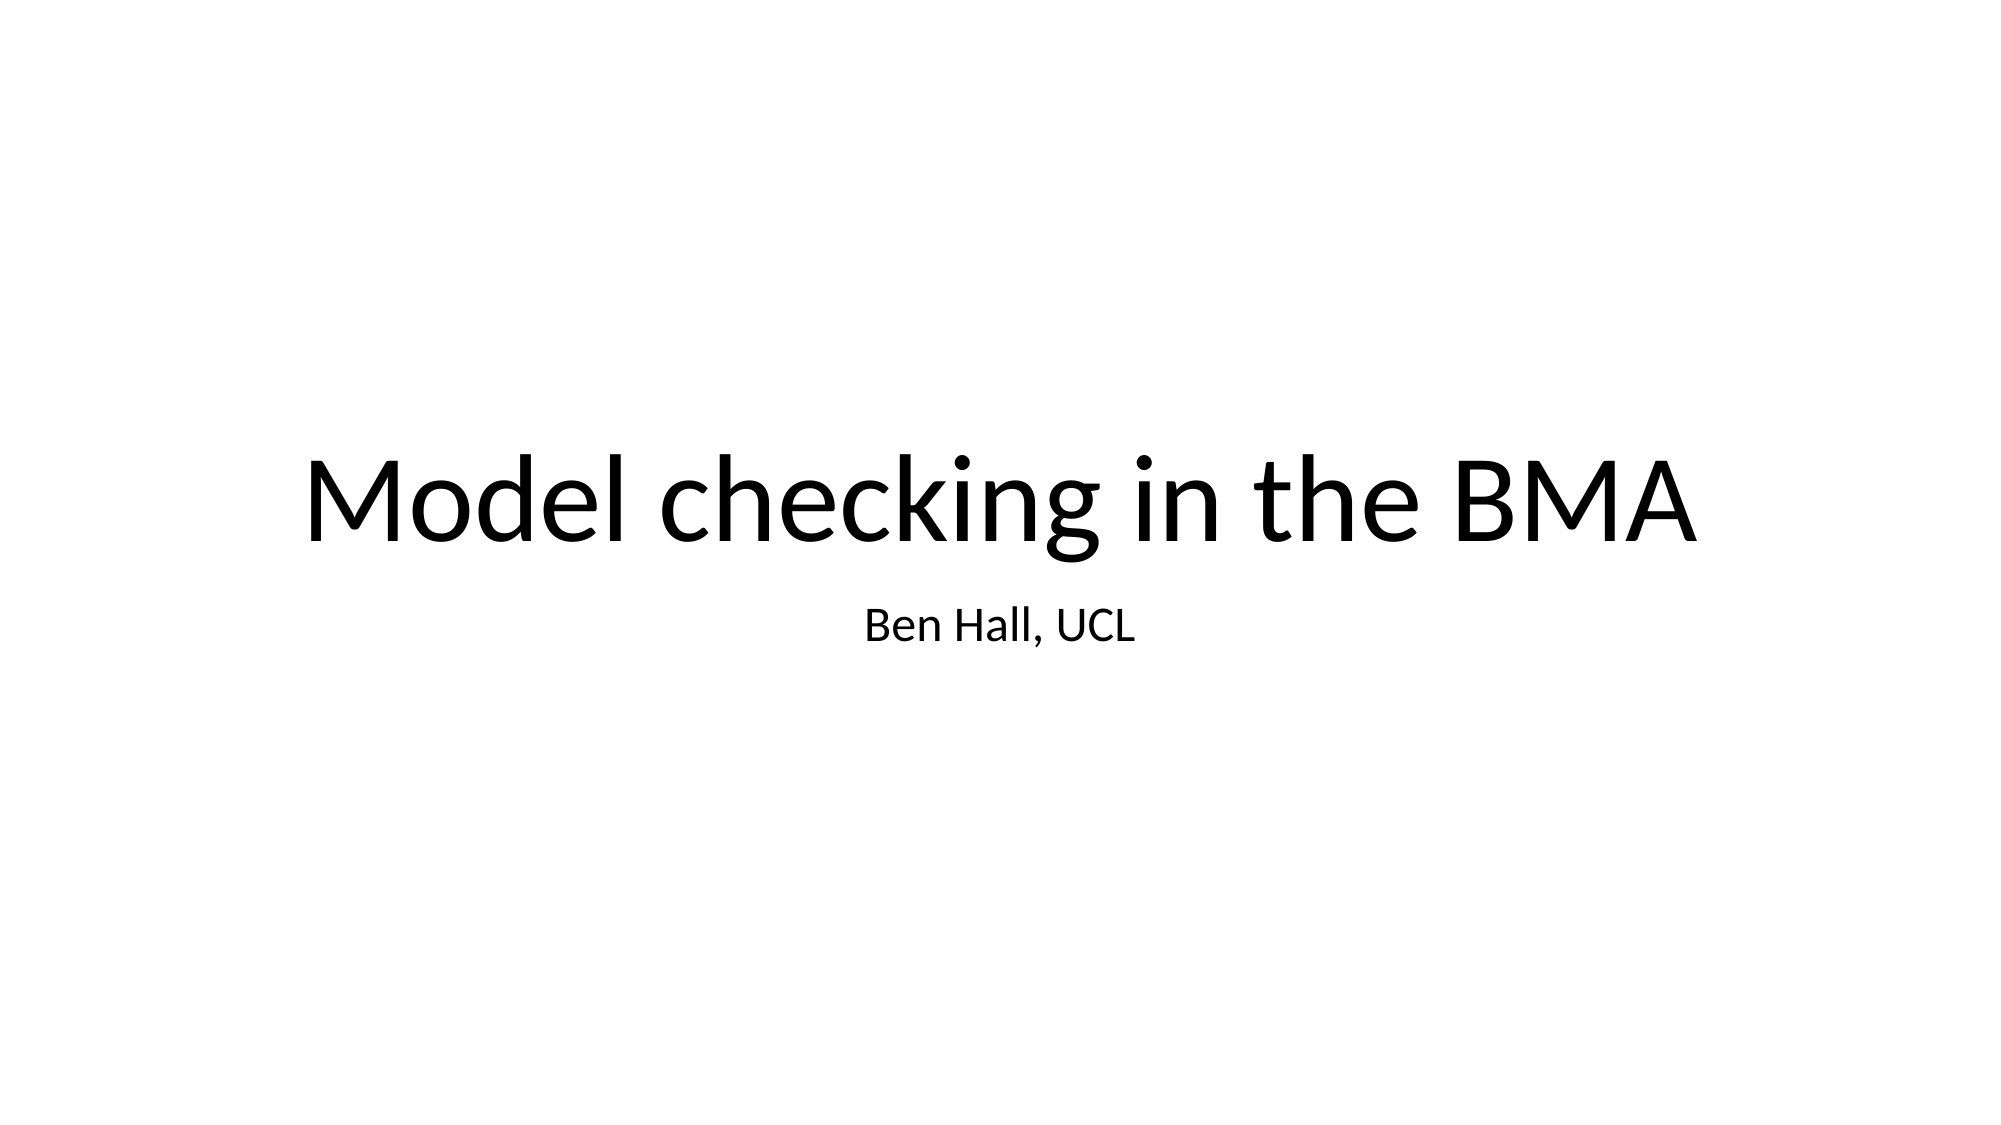

# Model checking in the BMA
Ben Hall, UCL